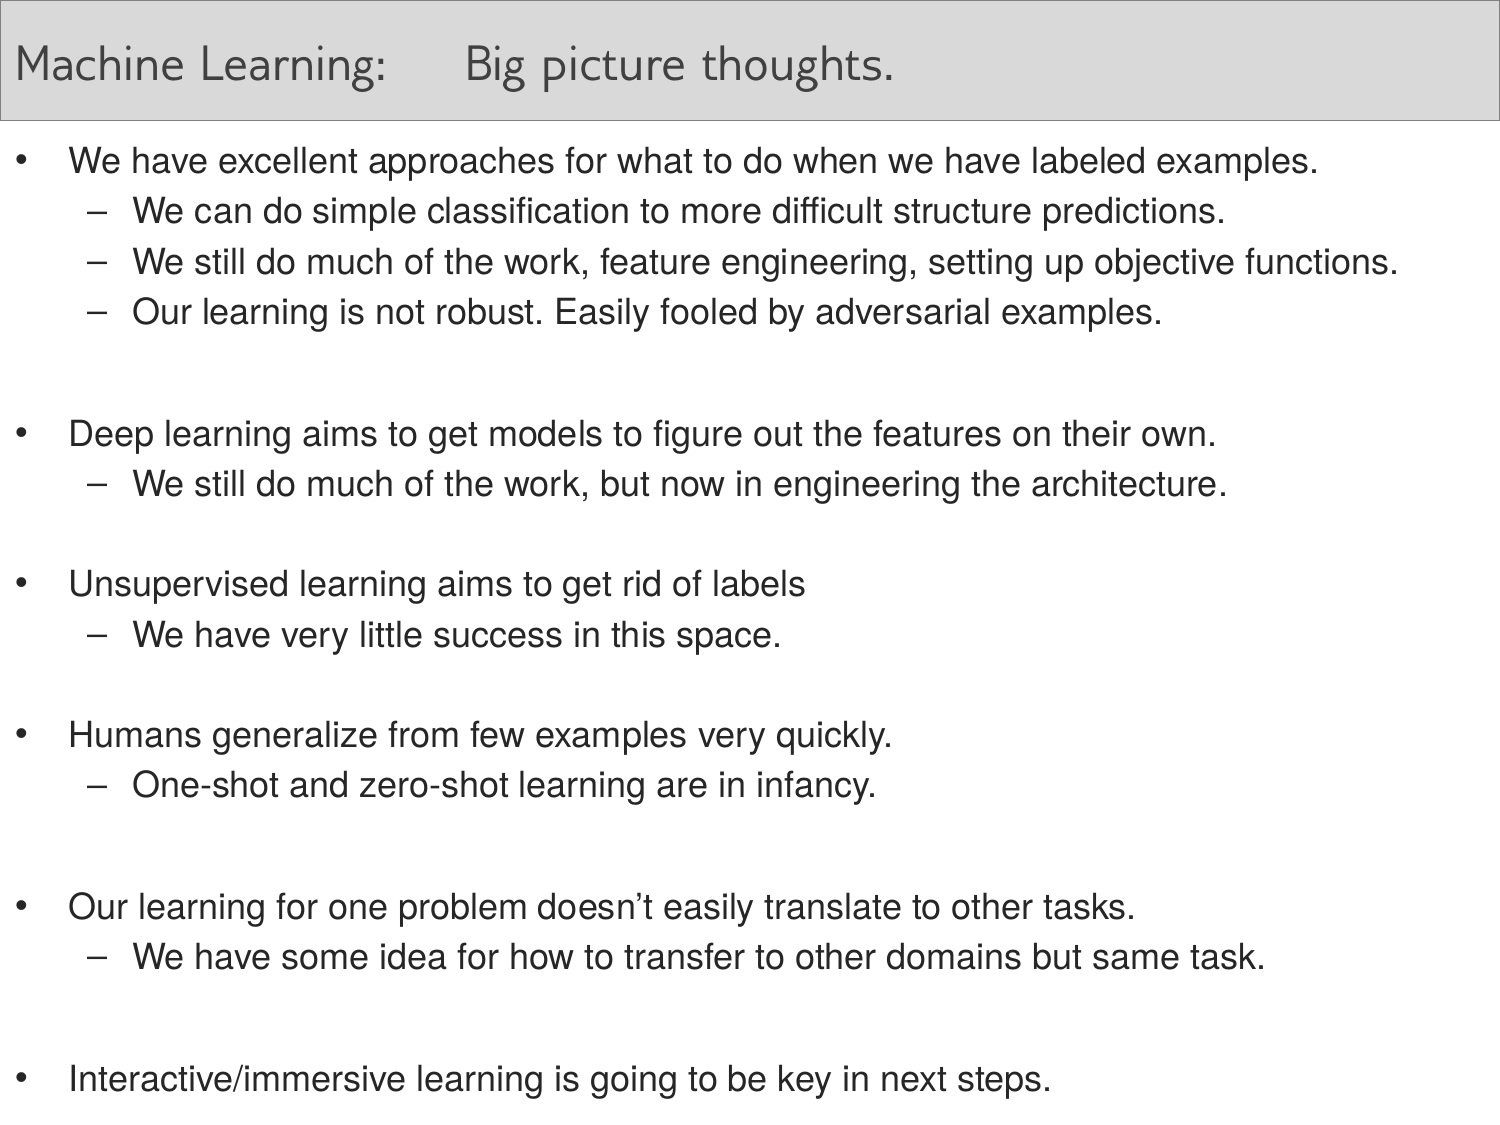

# Machine Learning: 	Big picture thoughts.
We have excellent approaches for what to do when we have labeled examples.
We can do simple classification to more difficult structure predictions.
We still do much of the work, feature engineering, setting up objective functions.
Our learning is not robust. Easily fooled by adversarial examples.

Deep learning aims to get models to figure out the features on their own.
We still do much of the work, but now in engineering the architecture.

Unsupervised learning aims to get rid of labels
We have very little success in this space.

Humans generalize from few examples very quickly.
One-shot and zero-shot learning are in infancy.

Our learning for one problem doesn’t easily translate to other tasks.
We have some idea for how to transfer to other domains but same task.

Interactive/immersive learning is going to be key in next steps.